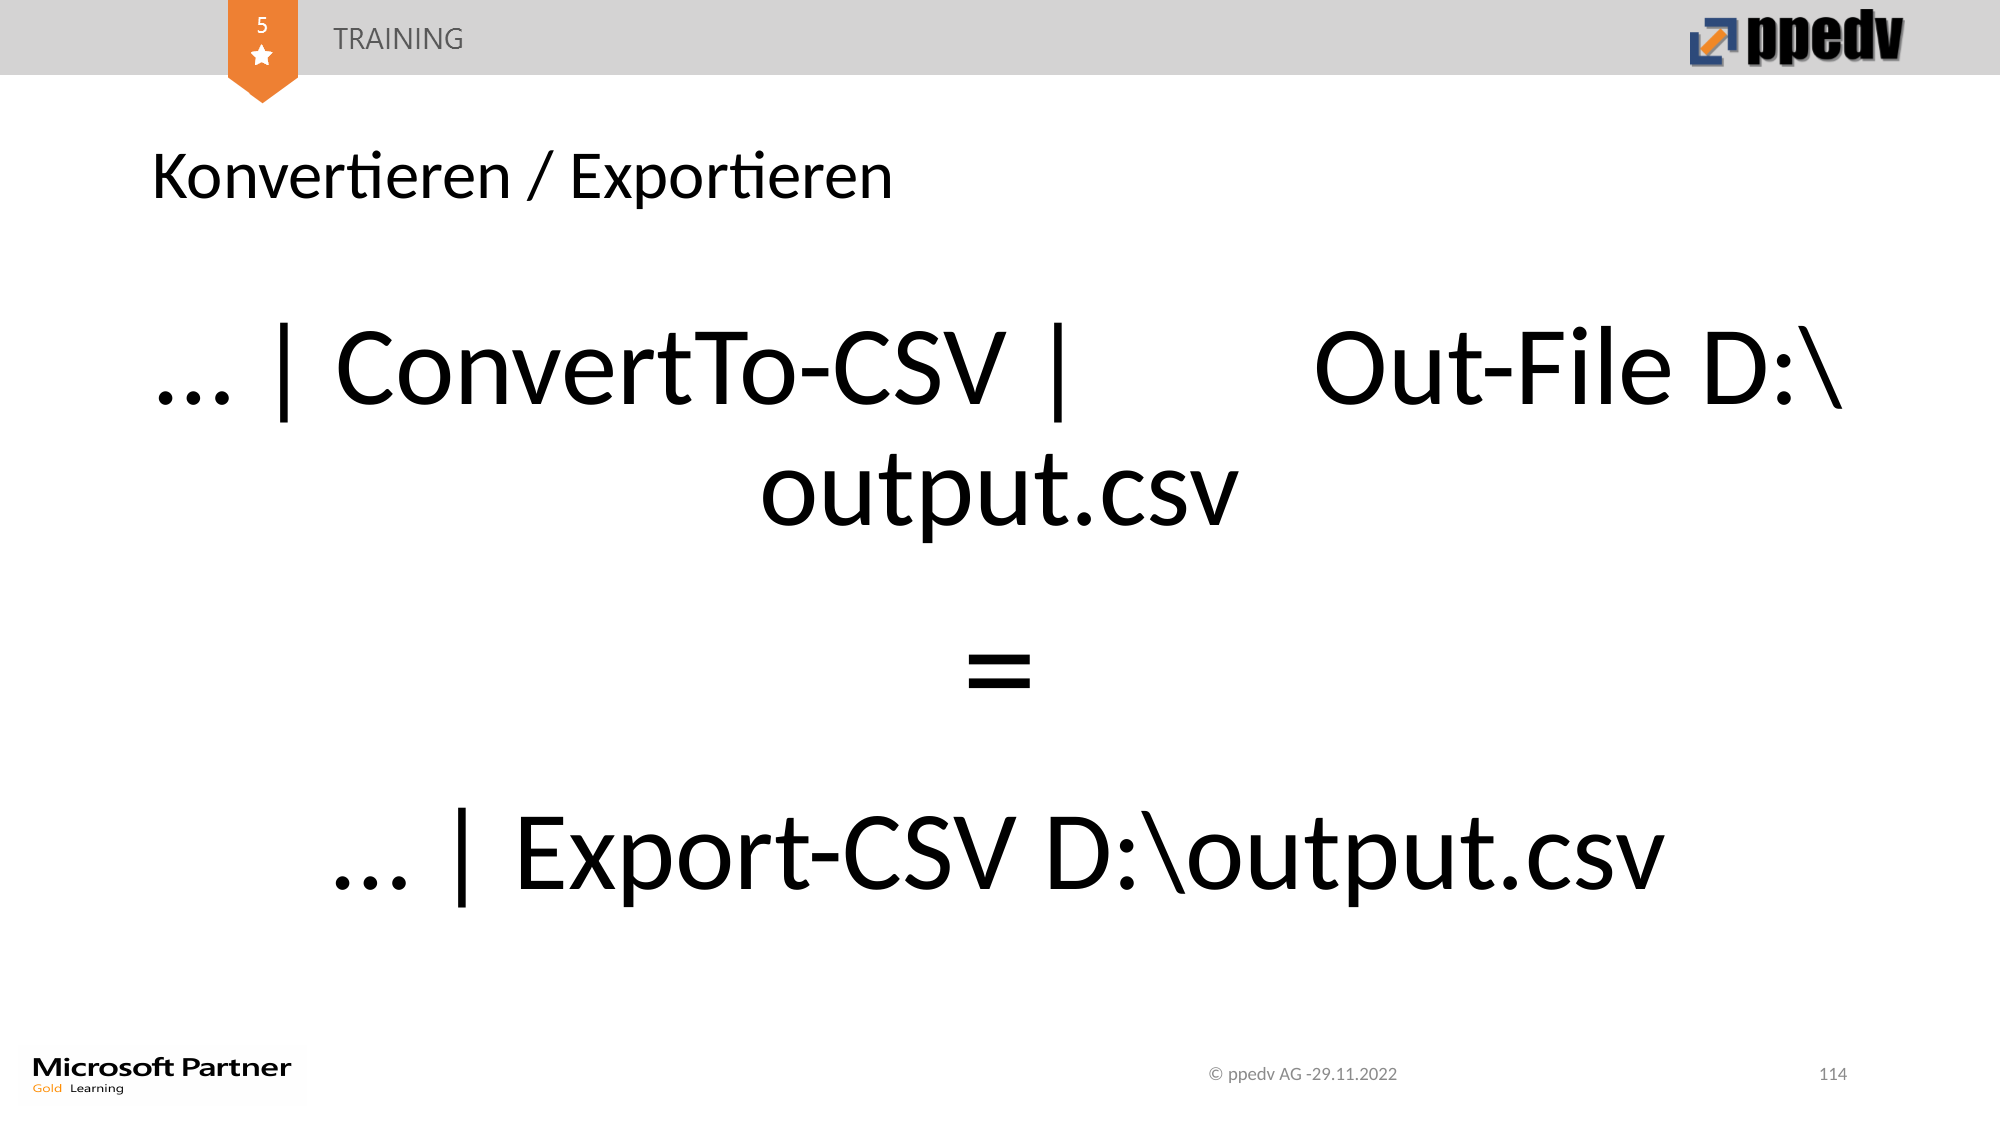

# Konvertieren / Exportieren
… | ConvertTo-CSV |         Out-File D:\output.csv

=

… | Export-CSV D:\output.csv
© ppedv AG -29.11.2022
114